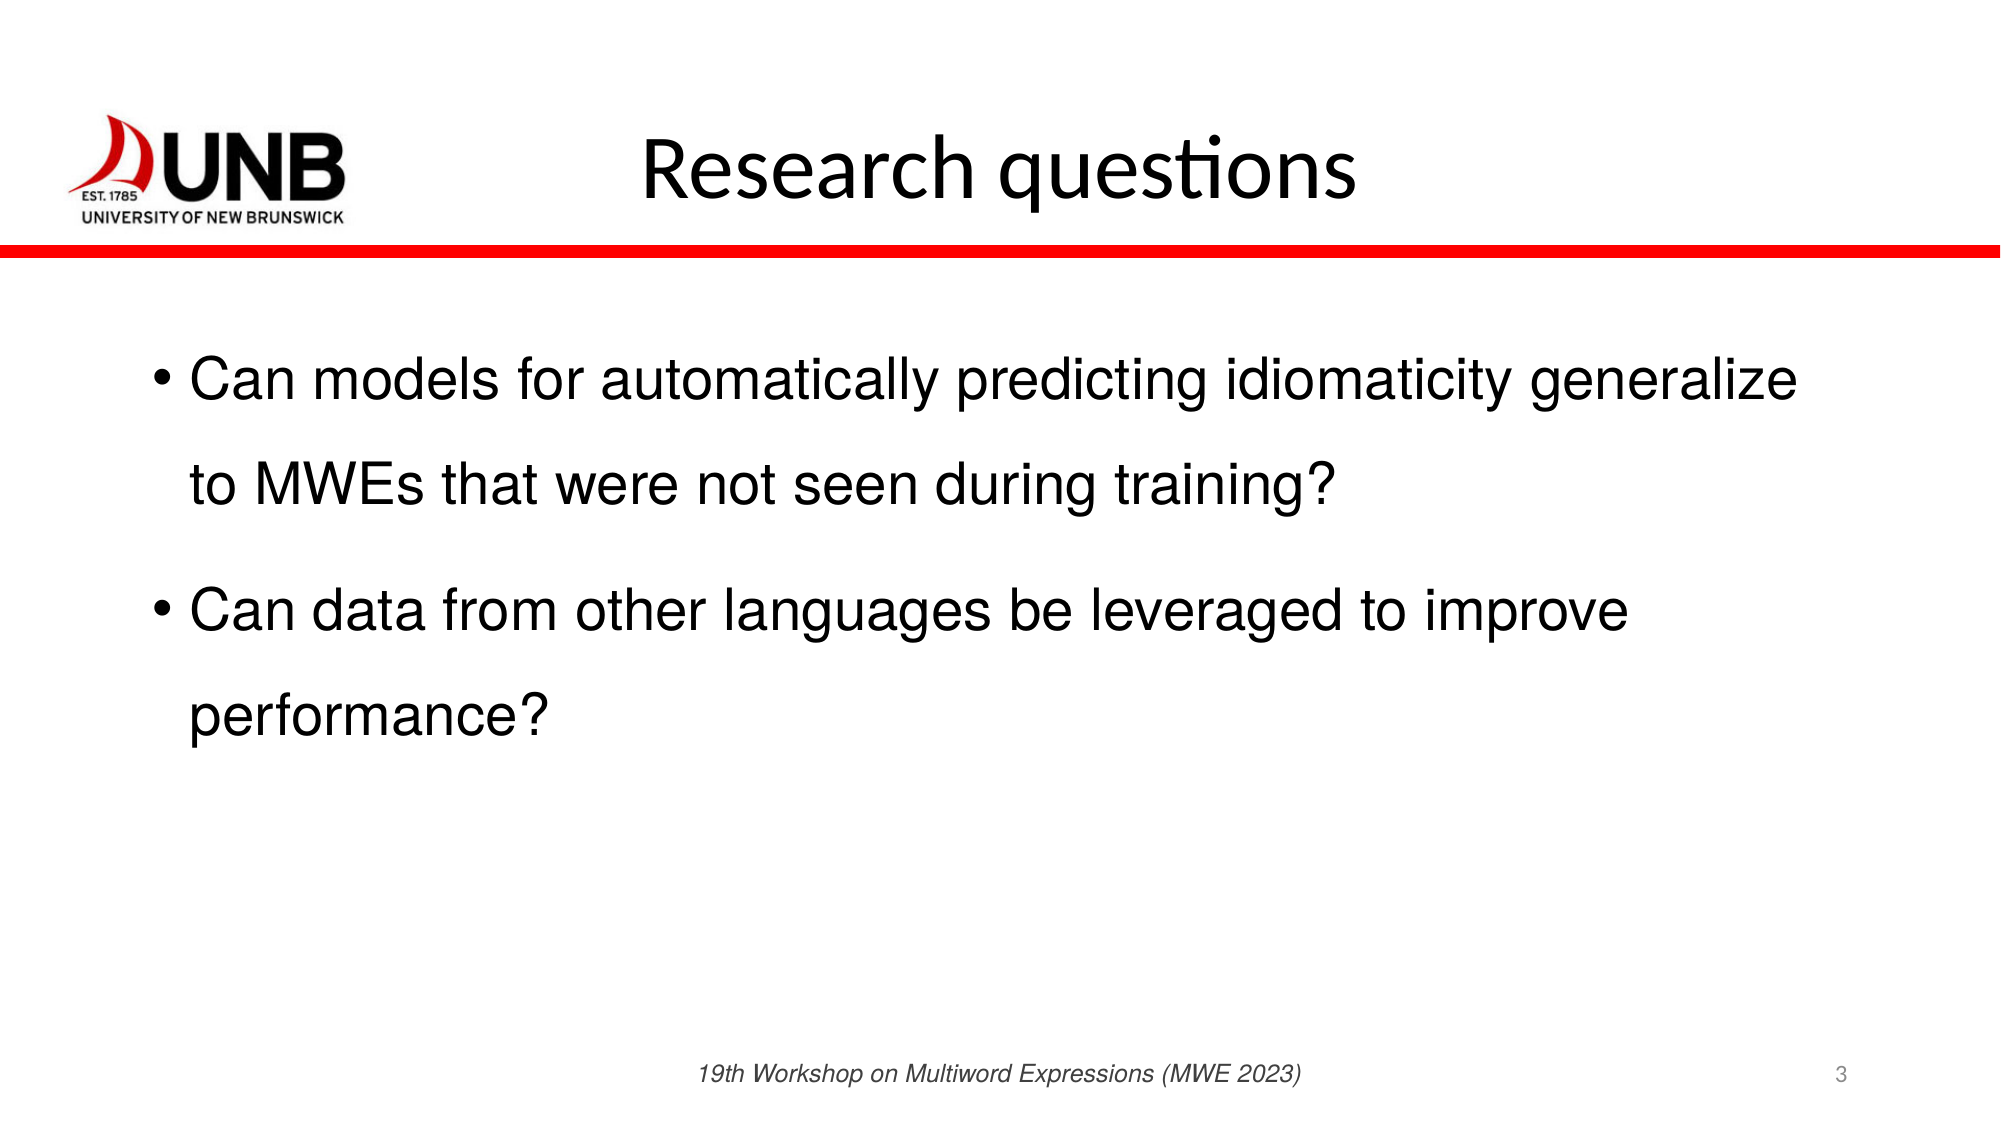

# Research questions
Can models for automatically predicting idiomaticity generalize to MWEs that were not seen during training?
Can data from other languages be leveraged to improve performance?
19th Workshop on Multiword Expressions (MWE 2023)
3